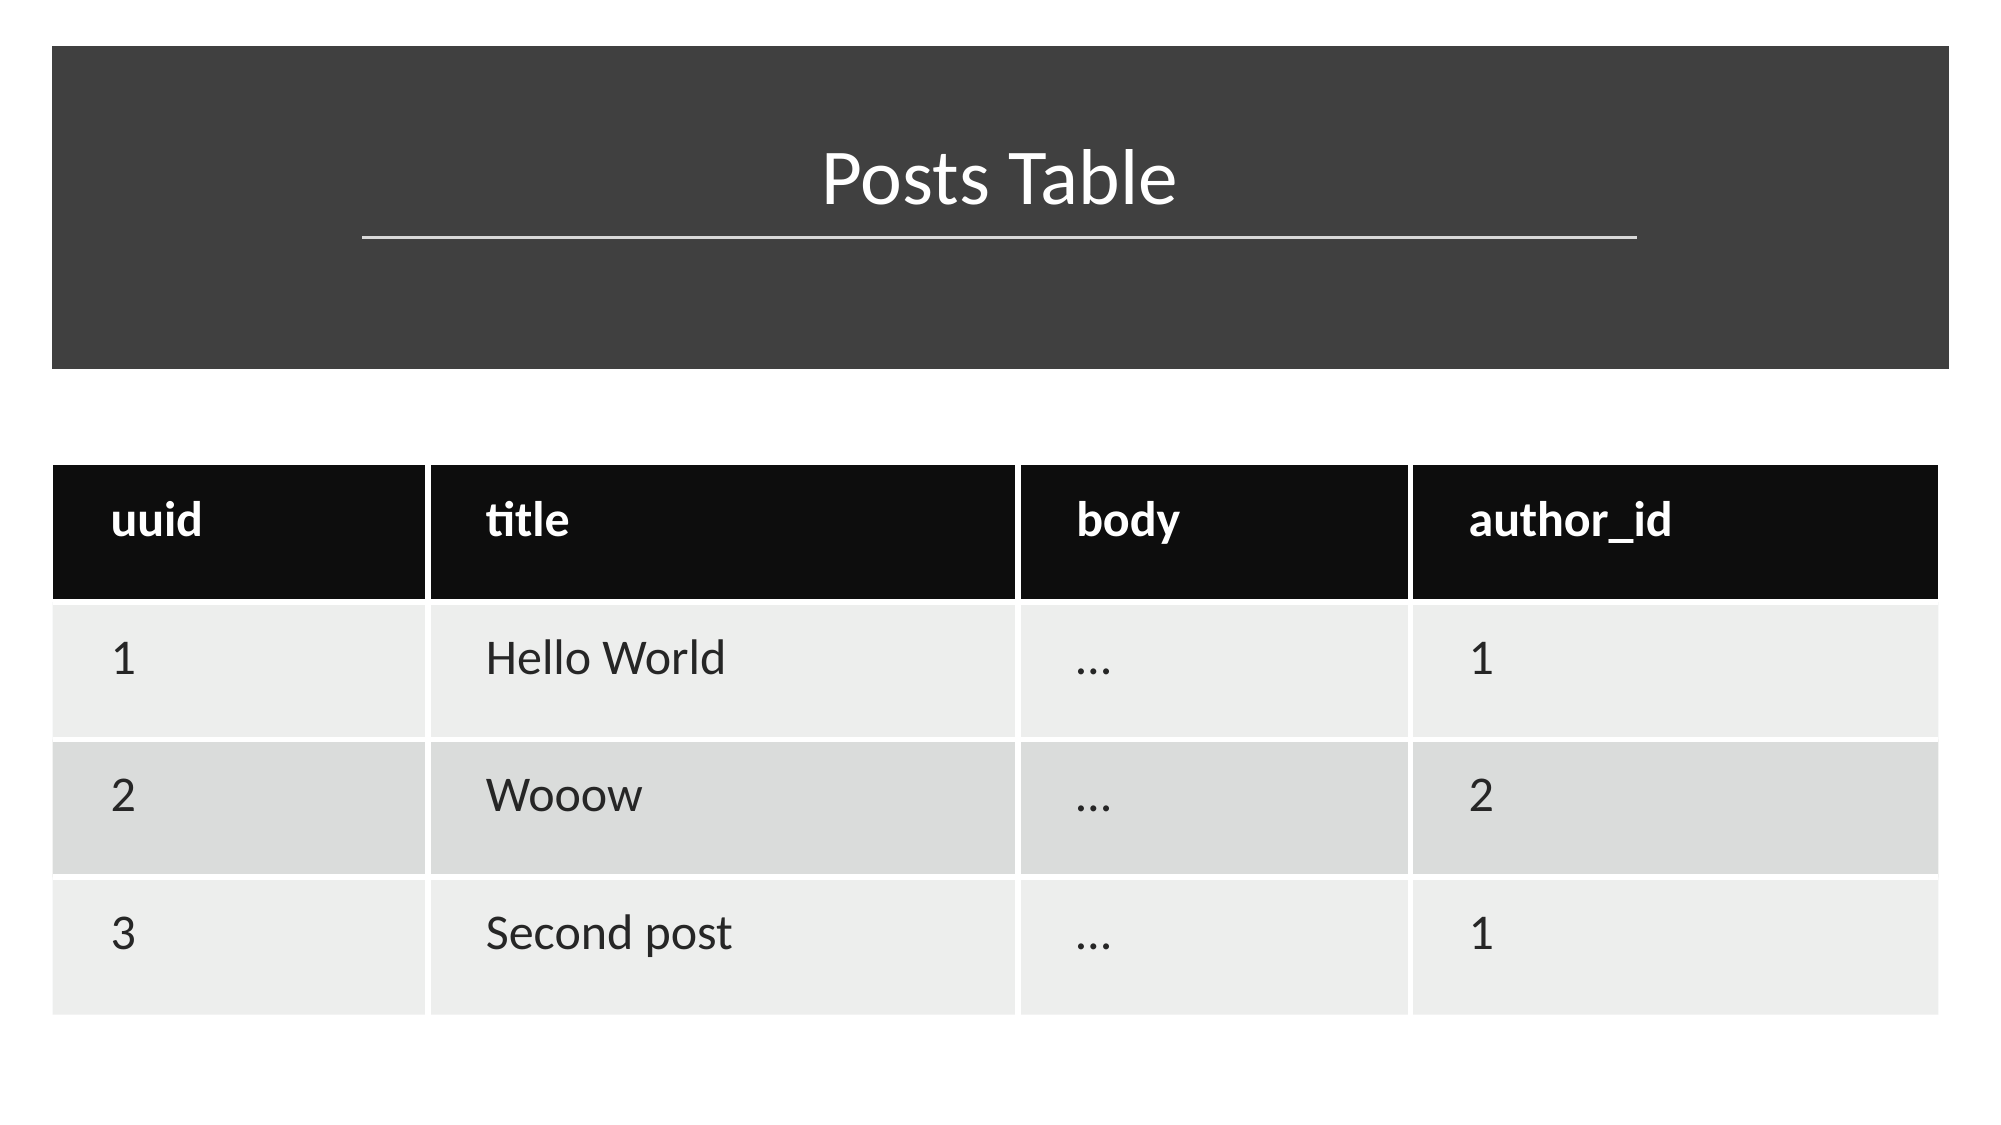

# Posts Table
| uuid | title | body | author\_id |
| --- | --- | --- | --- |
| 1 | Hello World | … | 1 |
| 2 | Wooow | … | 2 |
| 3 | Second post | … | 1 |